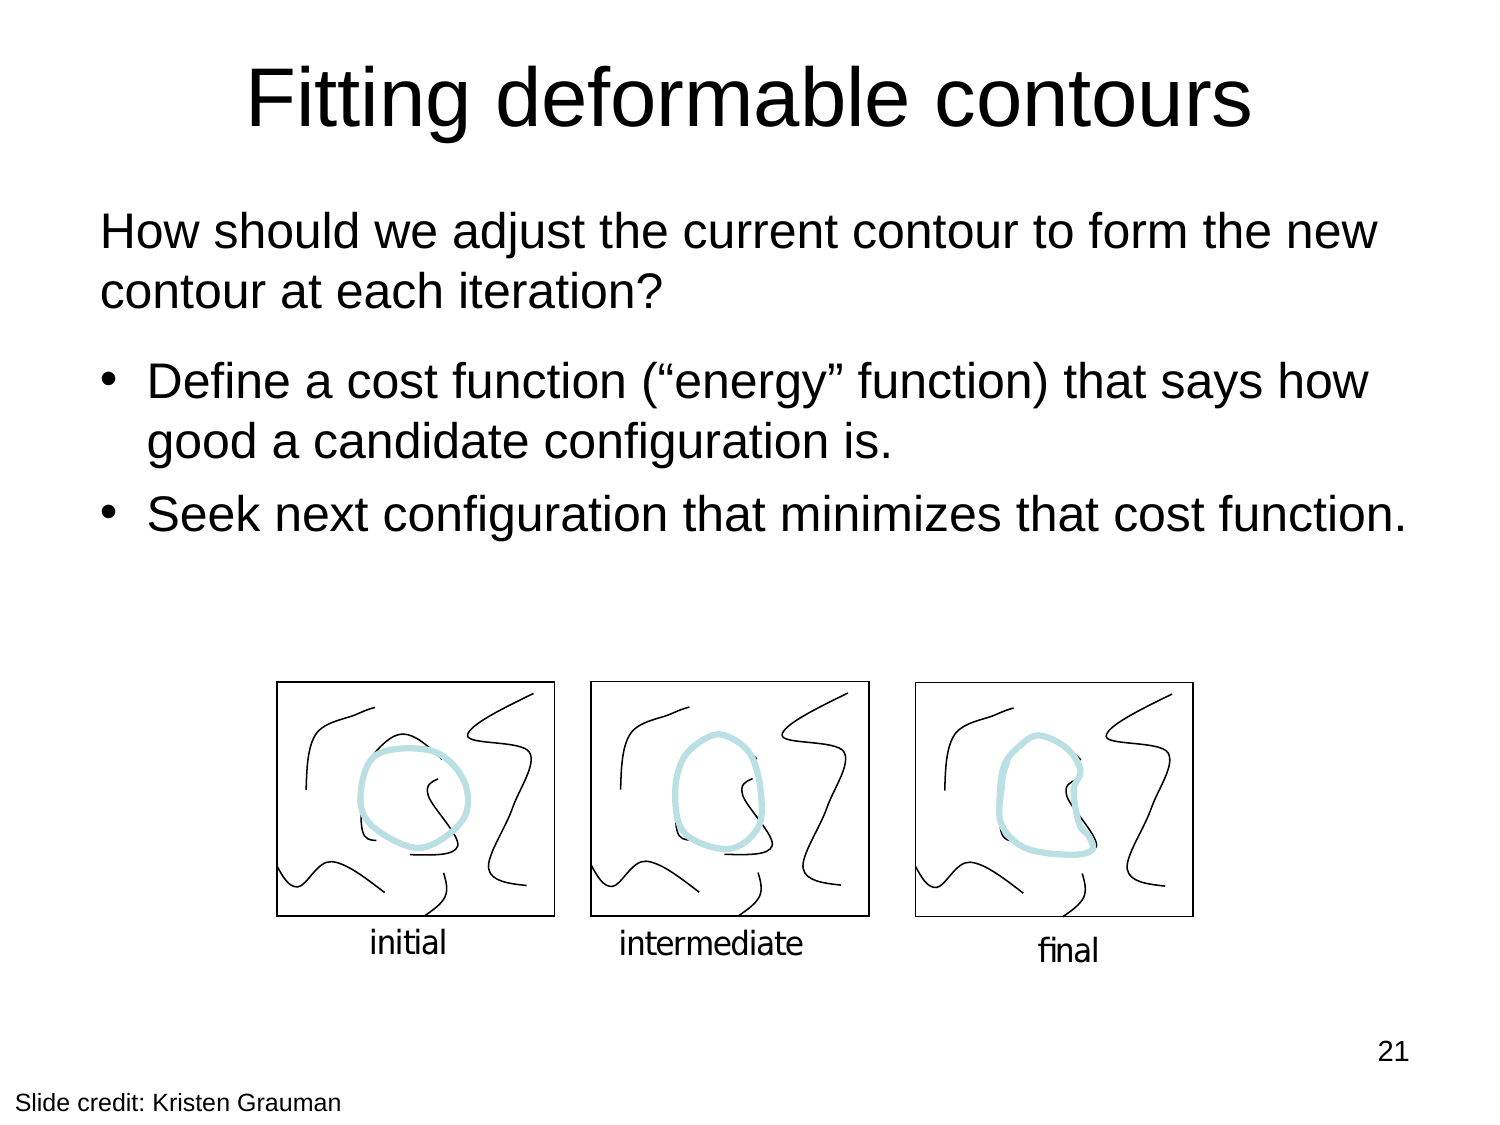

# Fitting deformable contours
How should we adjust the current contour to form the new contour at each iteration?

Define a cost function (“energy” function) that says how good a candidate configuration is.
Seek next configuration that minimizes that cost function.

intermediate

final

initial
21
Slide credit: Kristen Grauman